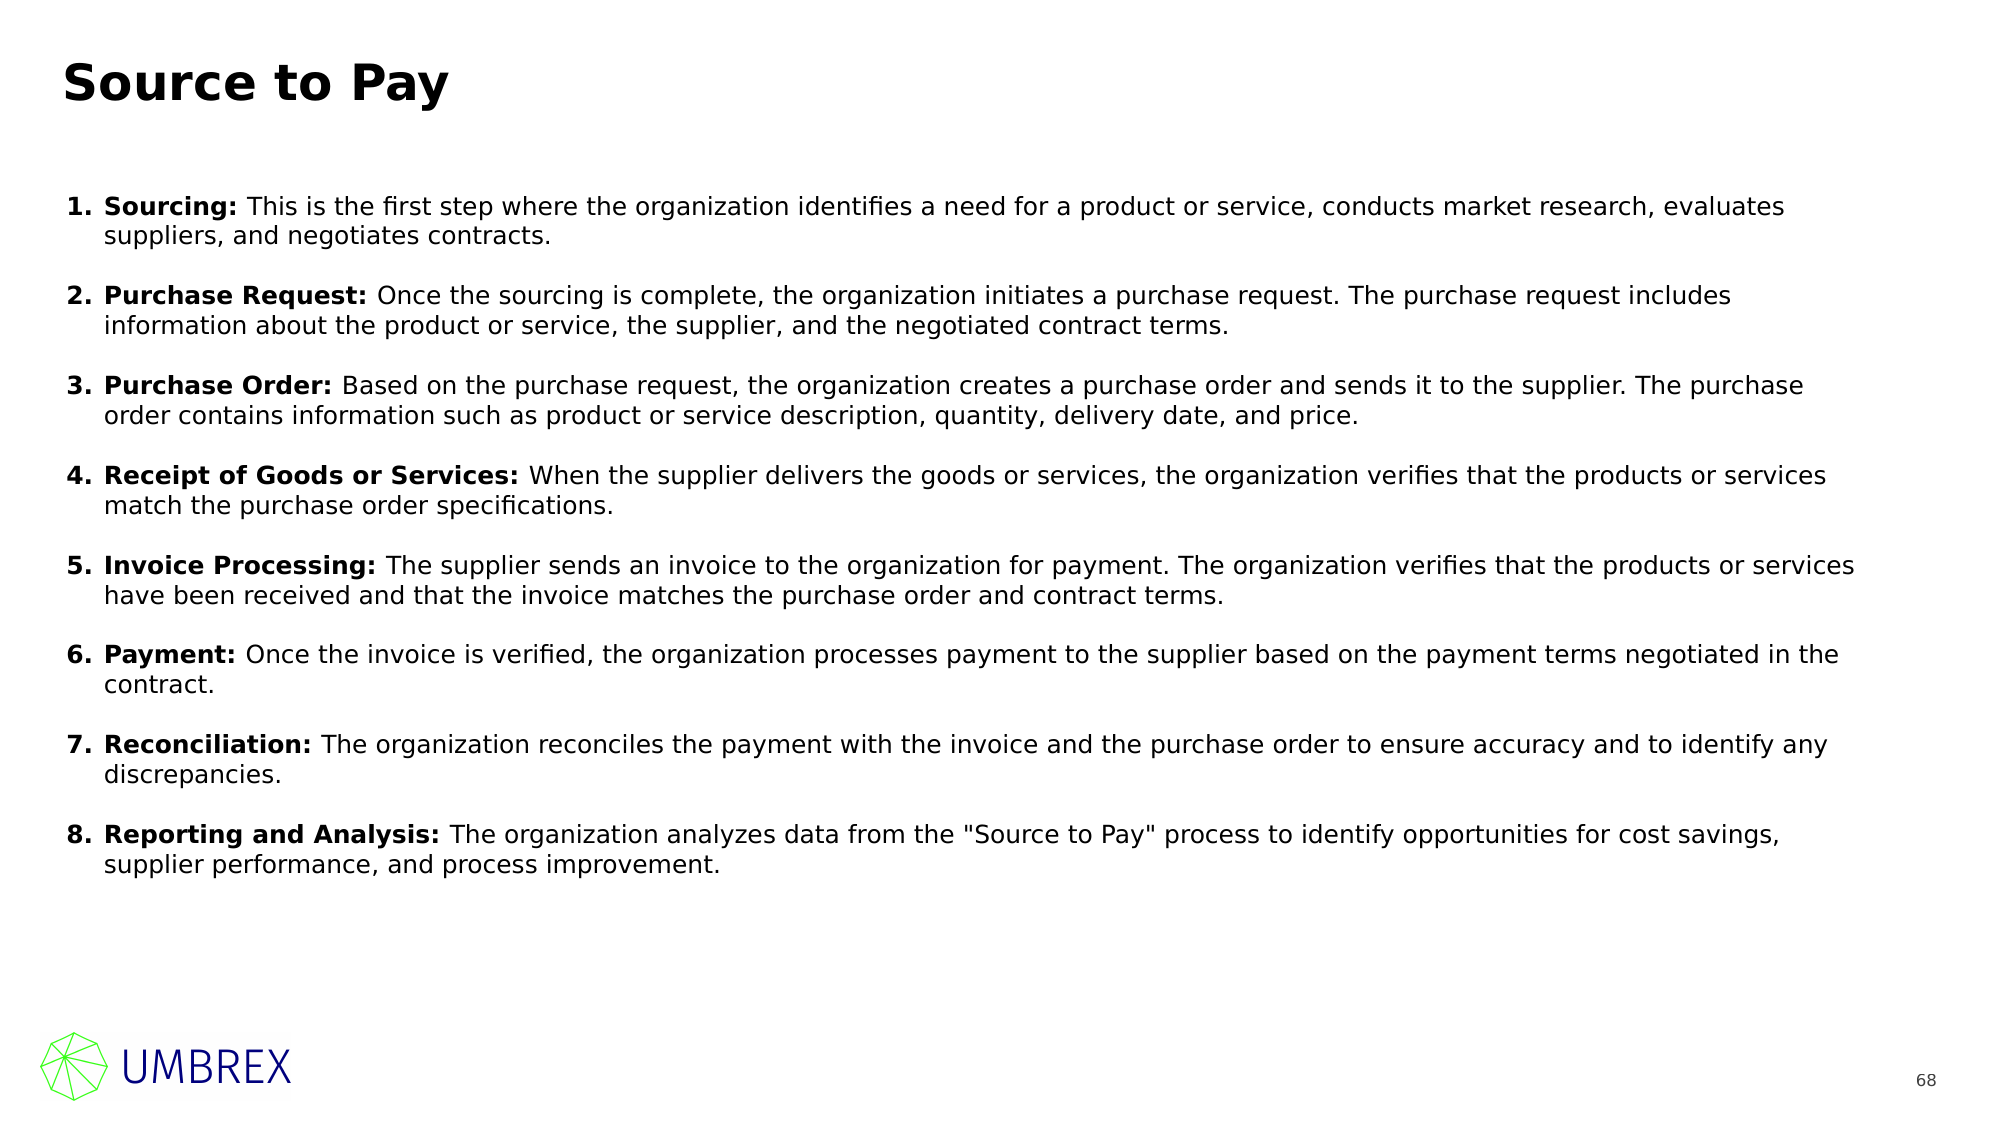

# Source to Pay
Sourcing: This is the first step where the organization identifies a need for a product or service, conducts market research, evaluates suppliers, and negotiates contracts.

Purchase Request: Once the sourcing is complete, the organization initiates a purchase request. The purchase request includes information about the product or service, the supplier, and the negotiated contract terms.

Purchase Order: Based on the purchase request, the organization creates a purchase order and sends it to the supplier. The purchase order contains information such as product or service description, quantity, delivery date, and price.

Receipt of Goods or Services: When the supplier delivers the goods or services, the organization verifies that the products or services match the purchase order specifications.

Invoice Processing: The supplier sends an invoice to the organization for payment. The organization verifies that the products or services have been received and that the invoice matches the purchase order and contract terms.

Payment: Once the invoice is verified, the organization processes payment to the supplier based on the payment terms negotiated in the contract.

Reconciliation: The organization reconciles the payment with the invoice and the purchase order to ensure accuracy and to identify any discrepancies.

Reporting and Analysis: The organization analyzes data from the "Source to Pay" process to identify opportunities for cost savings, supplier performance, and process improvement.